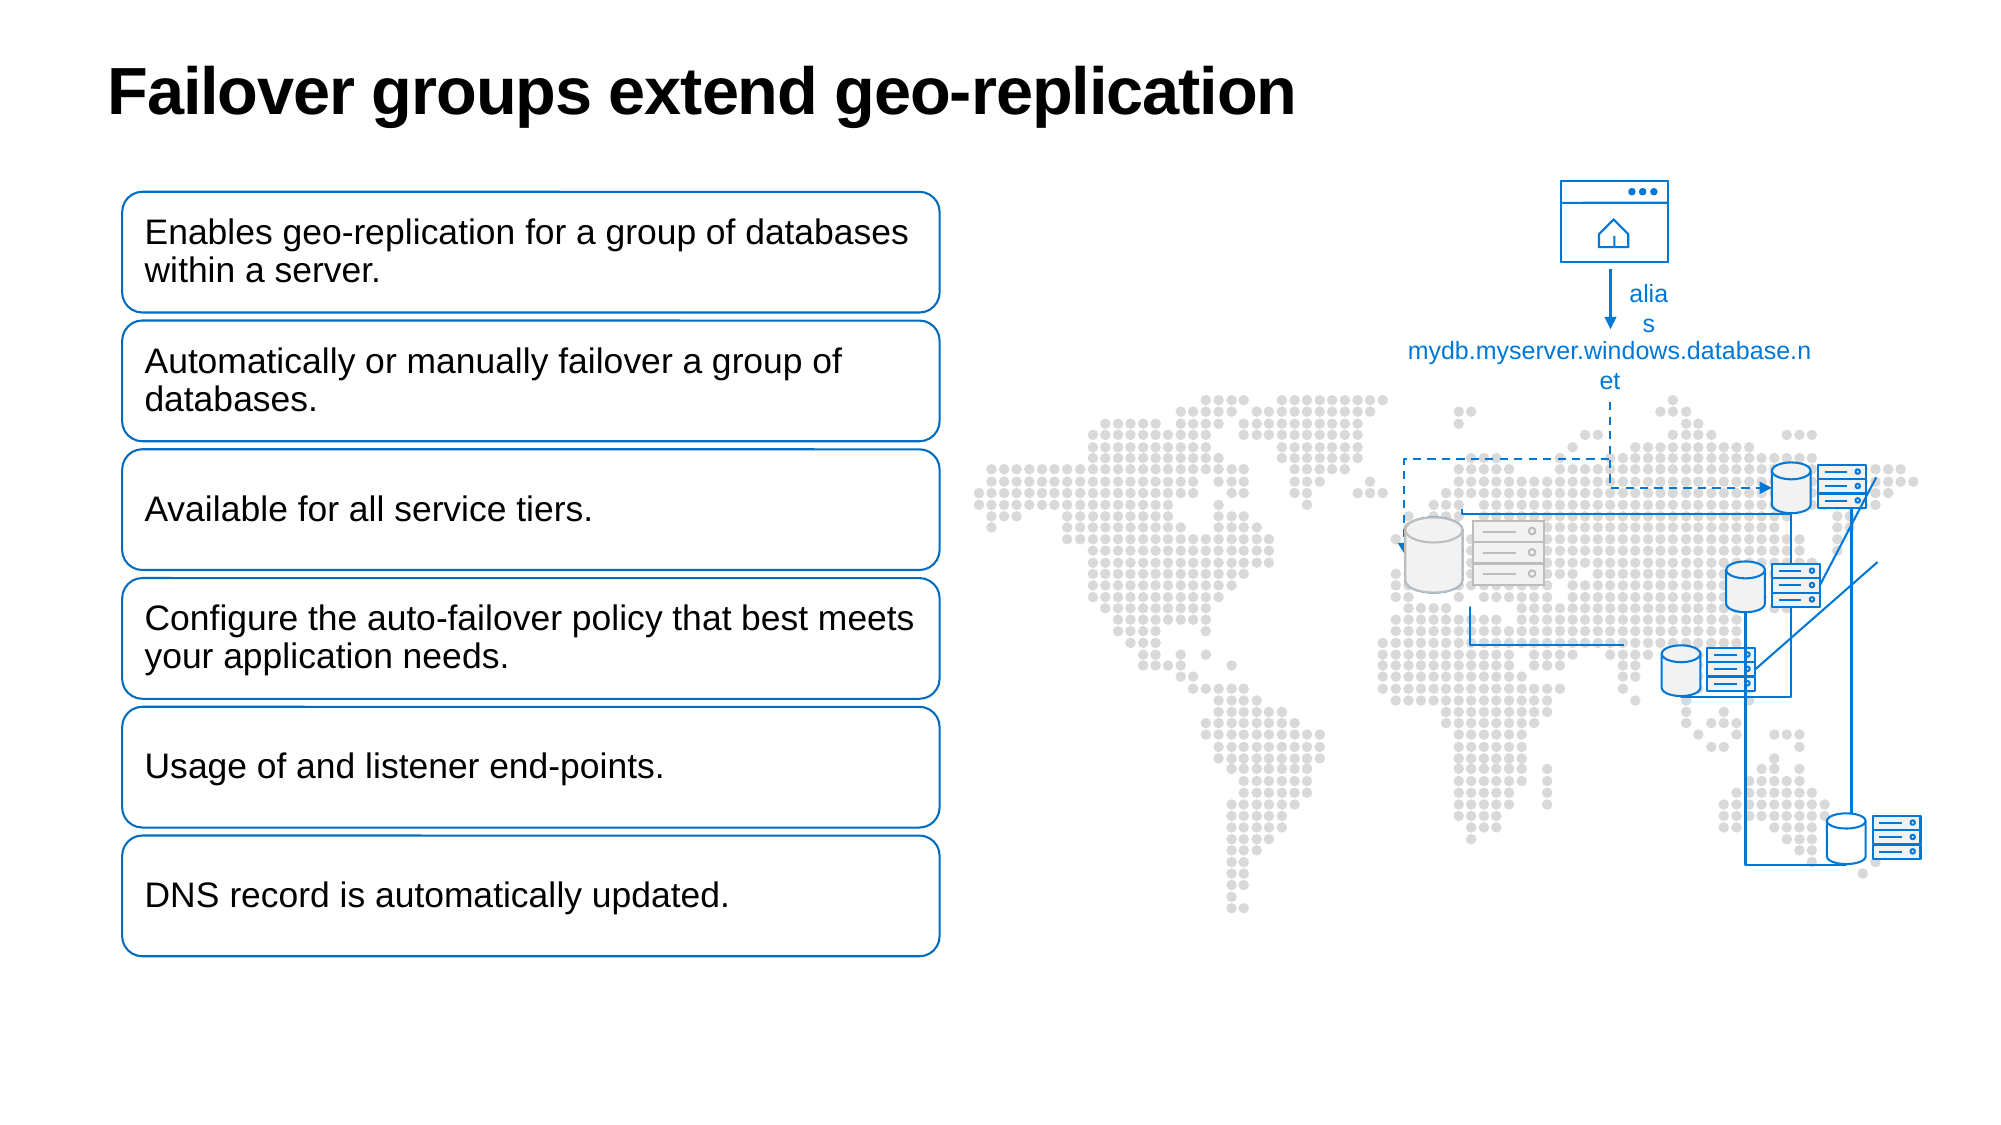

# Failover groups extend geo-replication
Enables geo-replication for a group of databases within a server.
Automatically or manually failover a group of databases.
Available for all service tiers.
Configure the auto-failover policy that best meets your application needs.
Usage of and listener end-points.
DNS record is automatically updated.

alias
mydb.myserver.windows.database.net